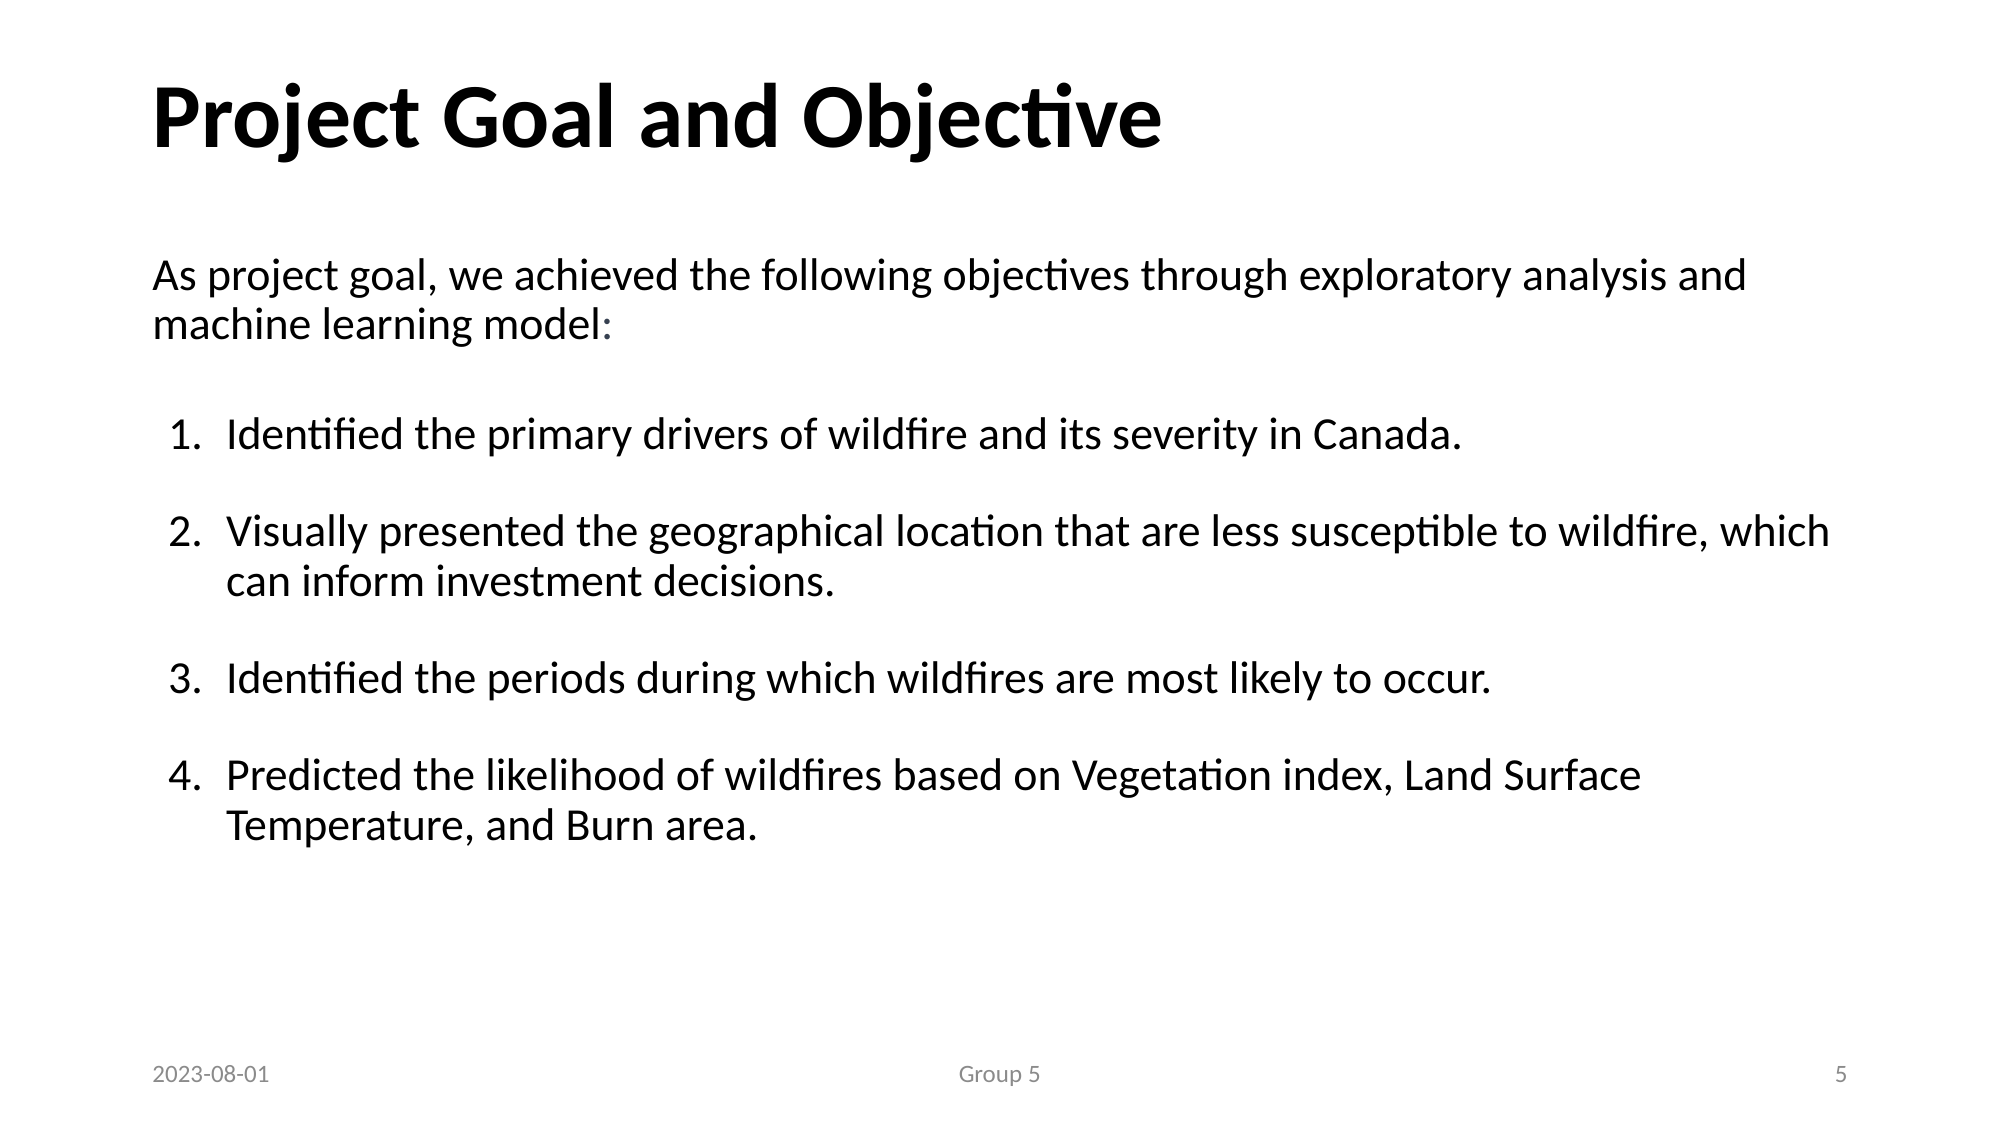

# Project Goal and Objective
As project goal, we achieved the following objectives through exploratory analysis and machine learning model:
Identified the primary drivers of wildfire and its severity in Canada.
Visually presented the geographical location that are less susceptible to wildfire, which can inform investment decisions.
Identified the periods during which wildfires are most likely to occur.
Predicted the likelihood of wildfires based on Vegetation index, Land Surface Temperature, and Burn area.

2023-08-01
Group 5
5